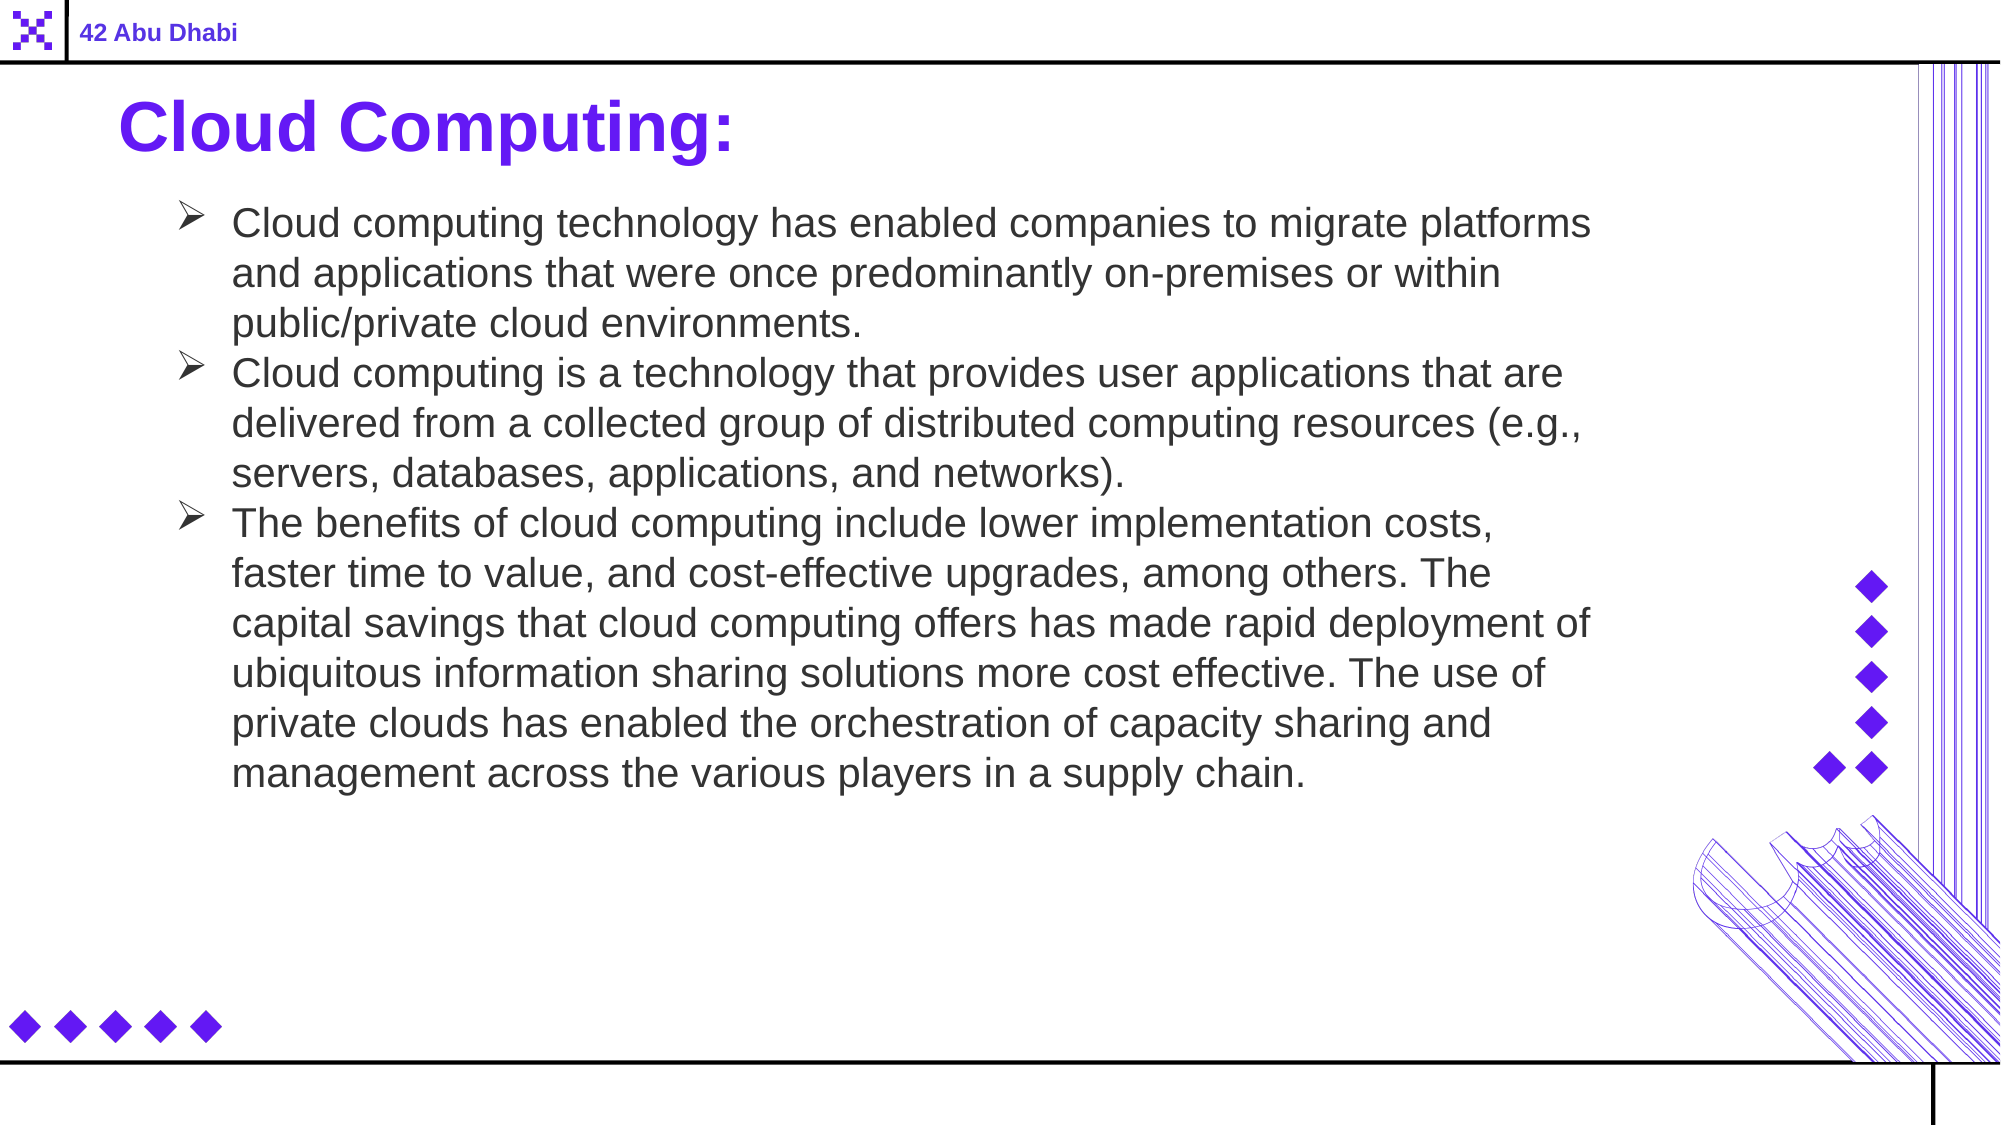

42 Abu Dhabi
Cloud Computing:

Cloud computing technology has enabled companies to migrate platforms and applications that were once predominantly on-premises or within public/private cloud environments.
Cloud computing is a technology that provides user applications that are delivered from a collected group of distributed computing resources (e.g., servers, databases, applications, and networks).
The benefits of cloud computing include lower implementation costs, faster time to value, and cost-effective upgrades, among others. The capital savings that cloud computing offers has made rapid deployment of ubiquitous information sharing solutions more cost effective. The use of private clouds has enabled the orchestration of capacity sharing and management across the various players in a supply chain.